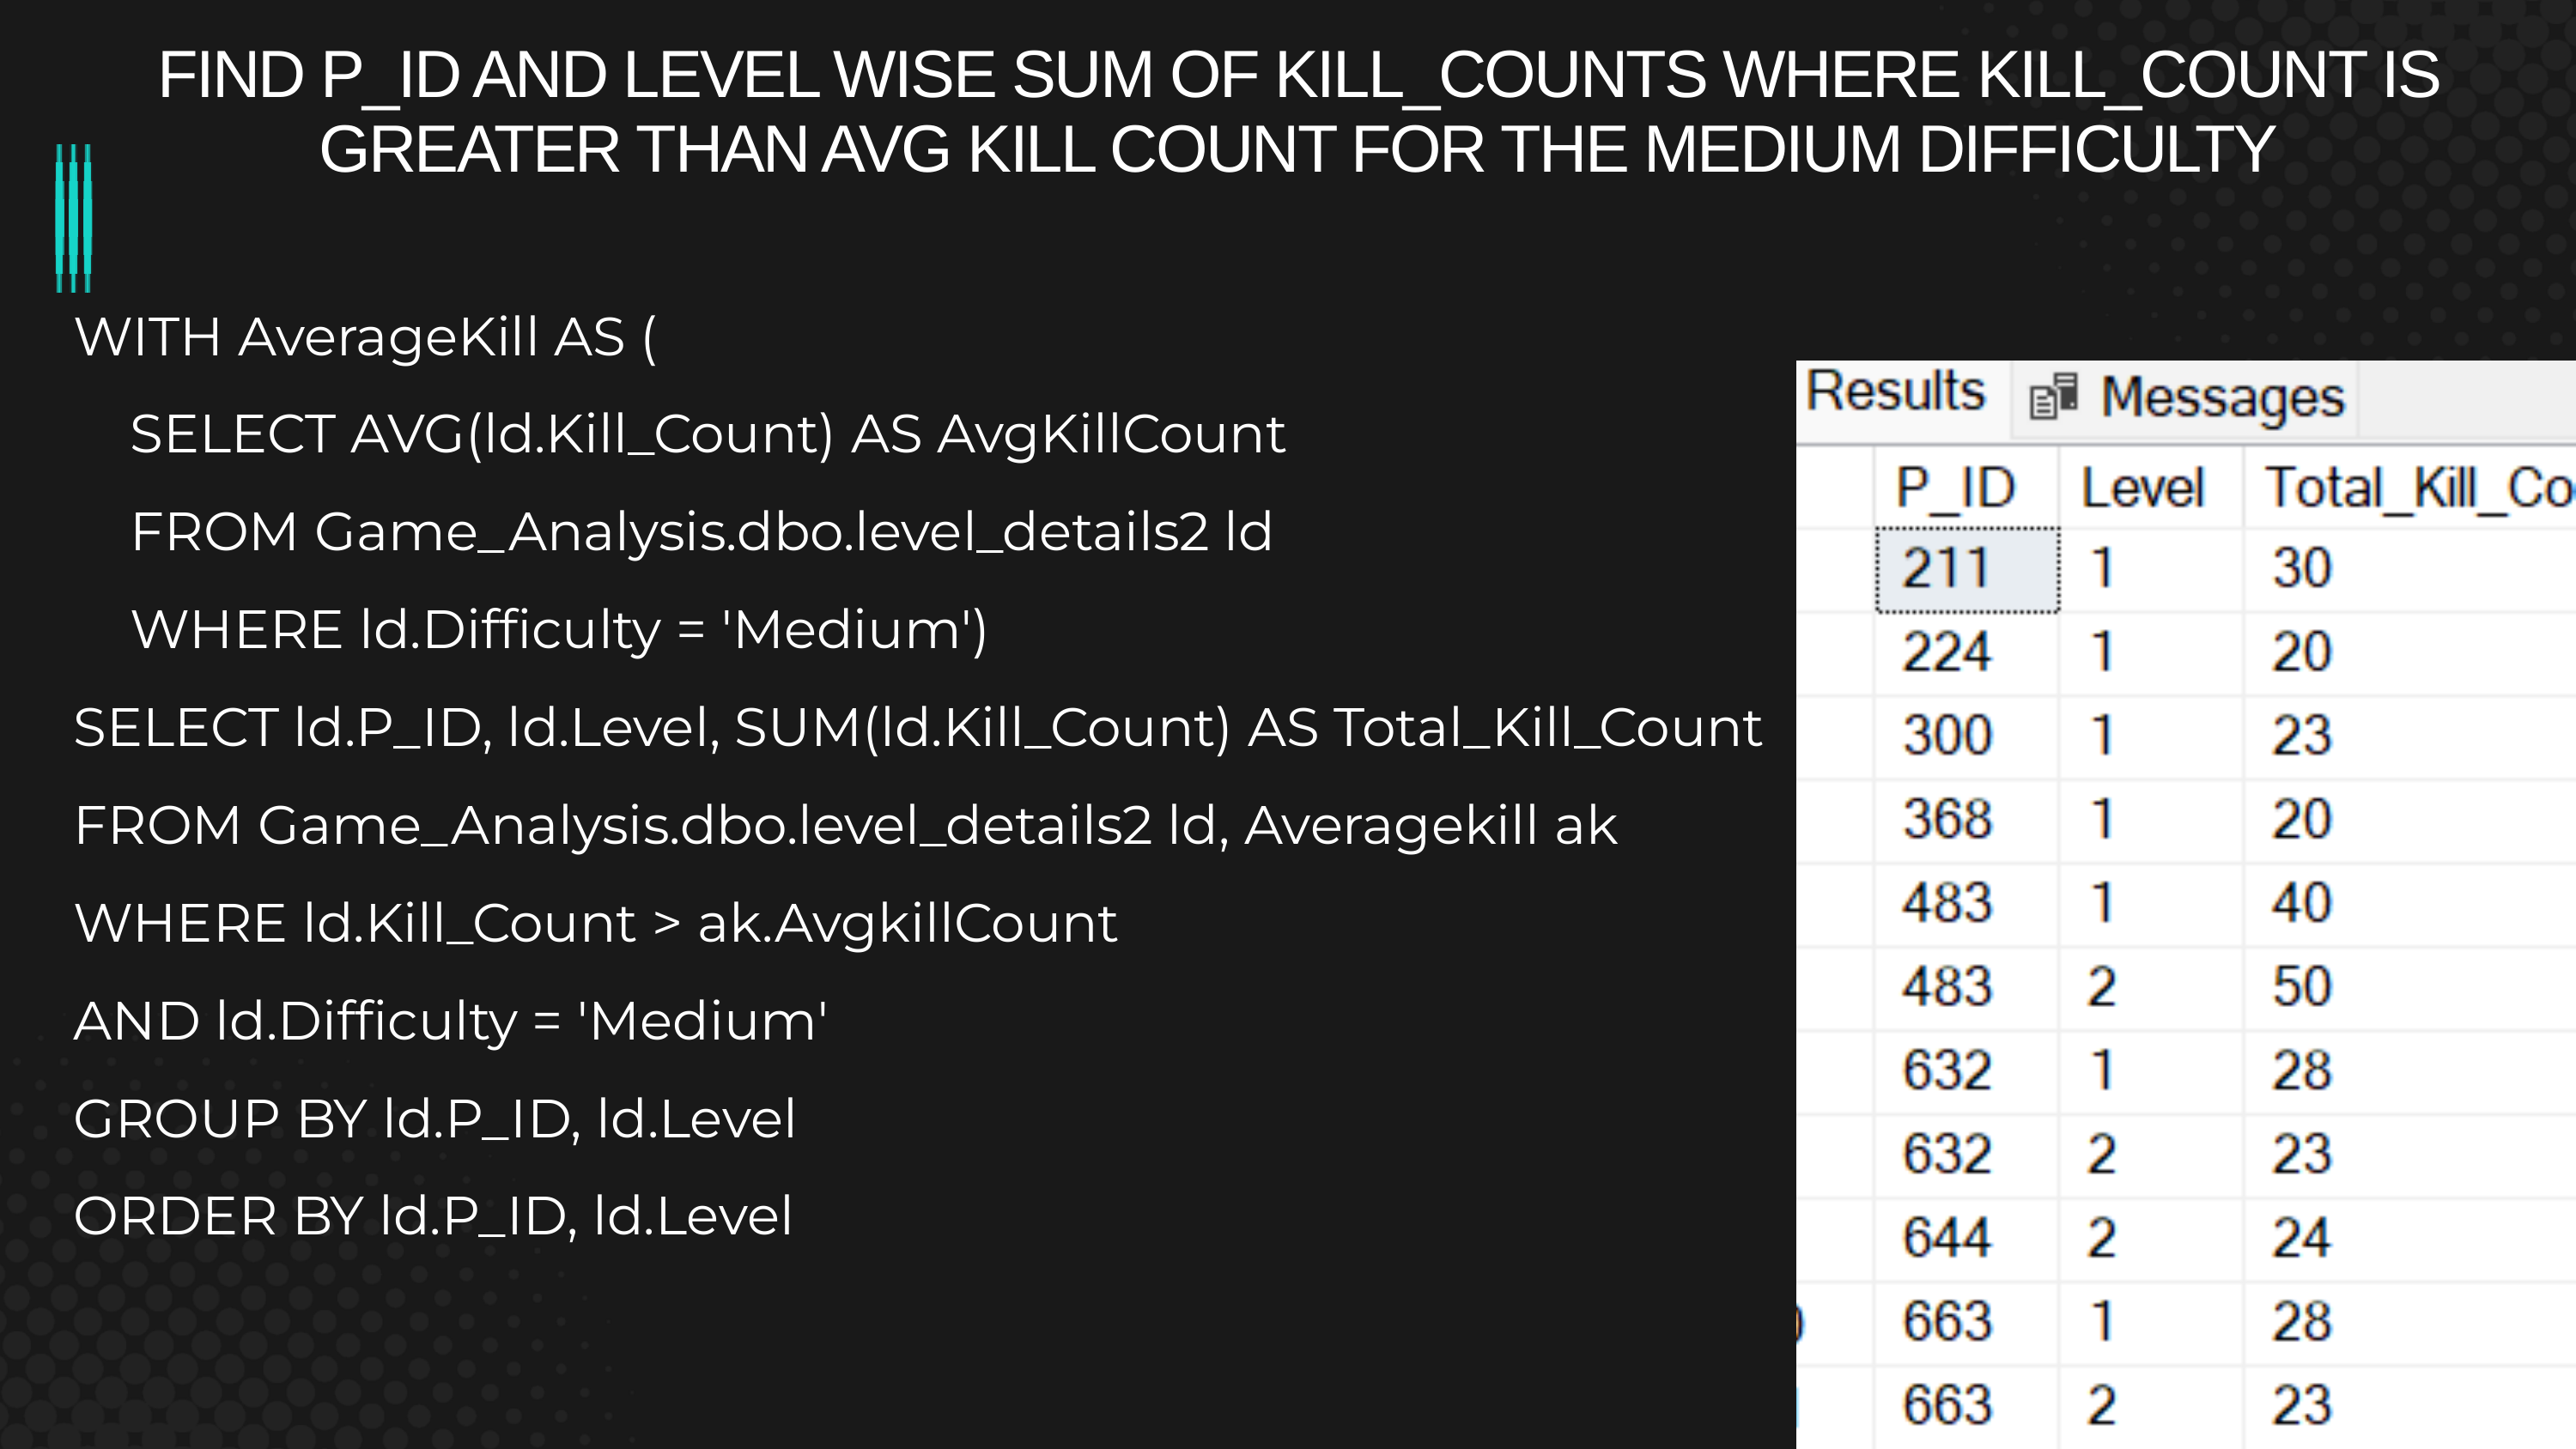

FIND P_ID AND LEVEL WISE SUM OF KILL_COUNTS WHERE KILL_COUNT IS GREATER THAN AVG KILL COUNT FOR THE MEDIUM DIFFICULTY

WITH AverageKill AS (
    SELECT AVG(ld.Kill_Count) AS AvgKillCount
    FROM Game_Analysis.dbo.level_details2 ld
    WHERE ld.Difficulty = 'Medium')
SELECT ld.P_ID, ld.Level, SUM(ld.Kill_Count) AS Total_Kill_Count
FROM Game_Analysis.dbo.level_details2 ld, Averagekill ak
WHERE ld.Kill_Count > ak.AvgkillCount
AND ld.Difficulty = 'Medium'
GROUP BY ld.P_ID, ld.Level
ORDER BY ld.P_ID, ld.Level